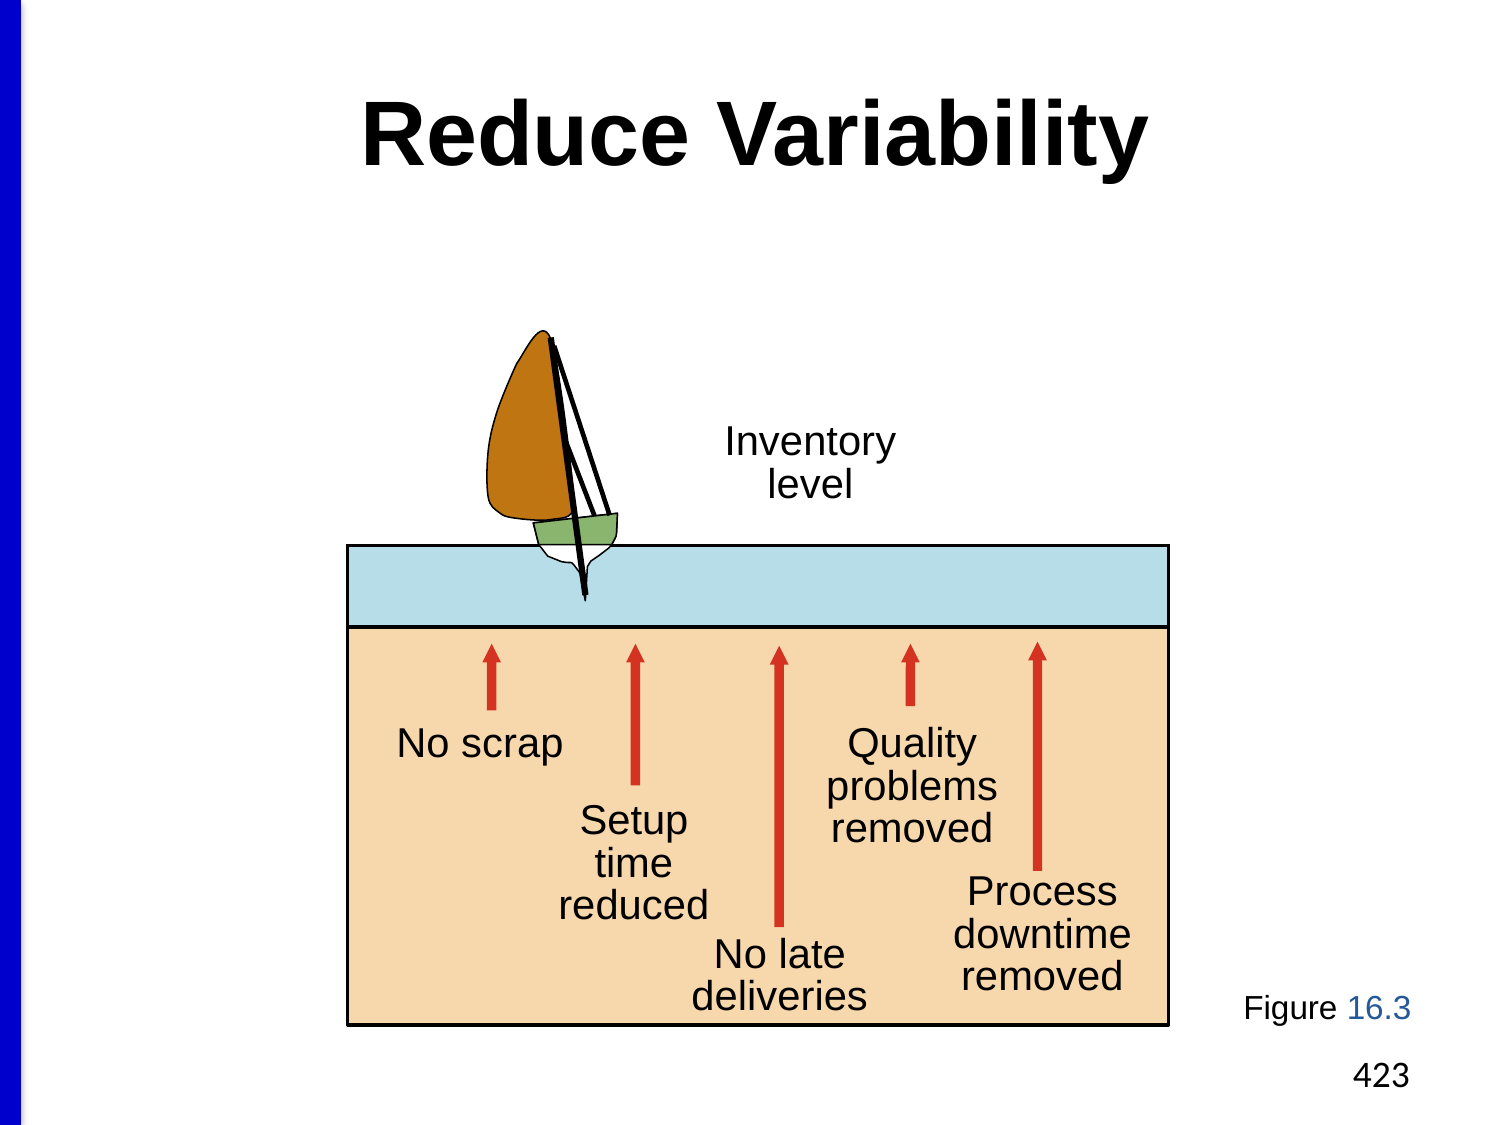

# Reduce Variability

Inventory level

No scrap
Quality problems removed
Setup time reduced
Process downtime removed
No late deliveries
Figure 16.3
423